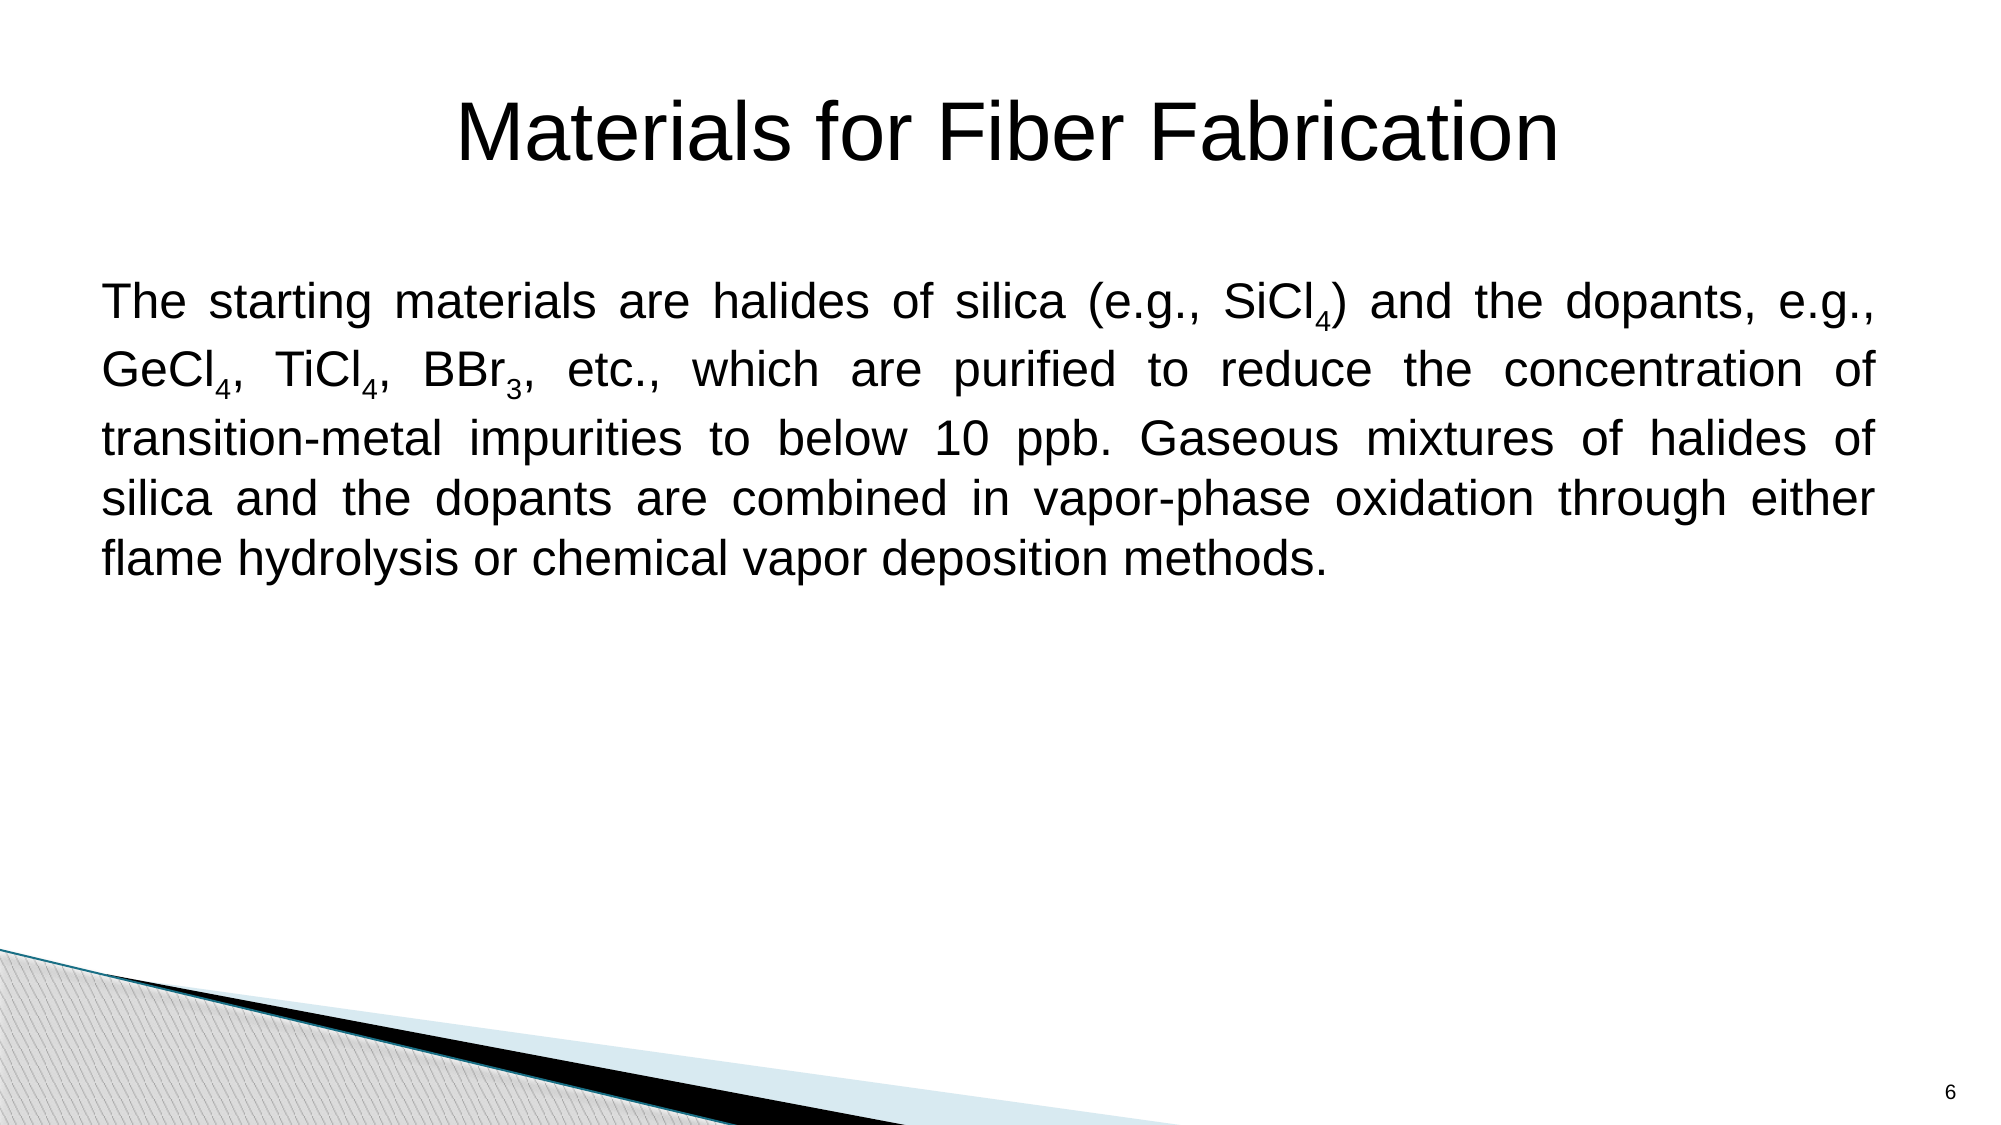

Materials for Fiber Fabrication

The starting materials are halides of silica (e.g., SiCl4) and the dopants, e.g., GeCl4, TiCl4, BBr3, etc., which are purified to reduce the concentration of transition-metal impurities to below 10 ppb. Gaseous mixtures of halides of silica and the dopants are combined in vapor-phase oxidation through either flame hydrolysis or chemical vapor deposition methods.
6